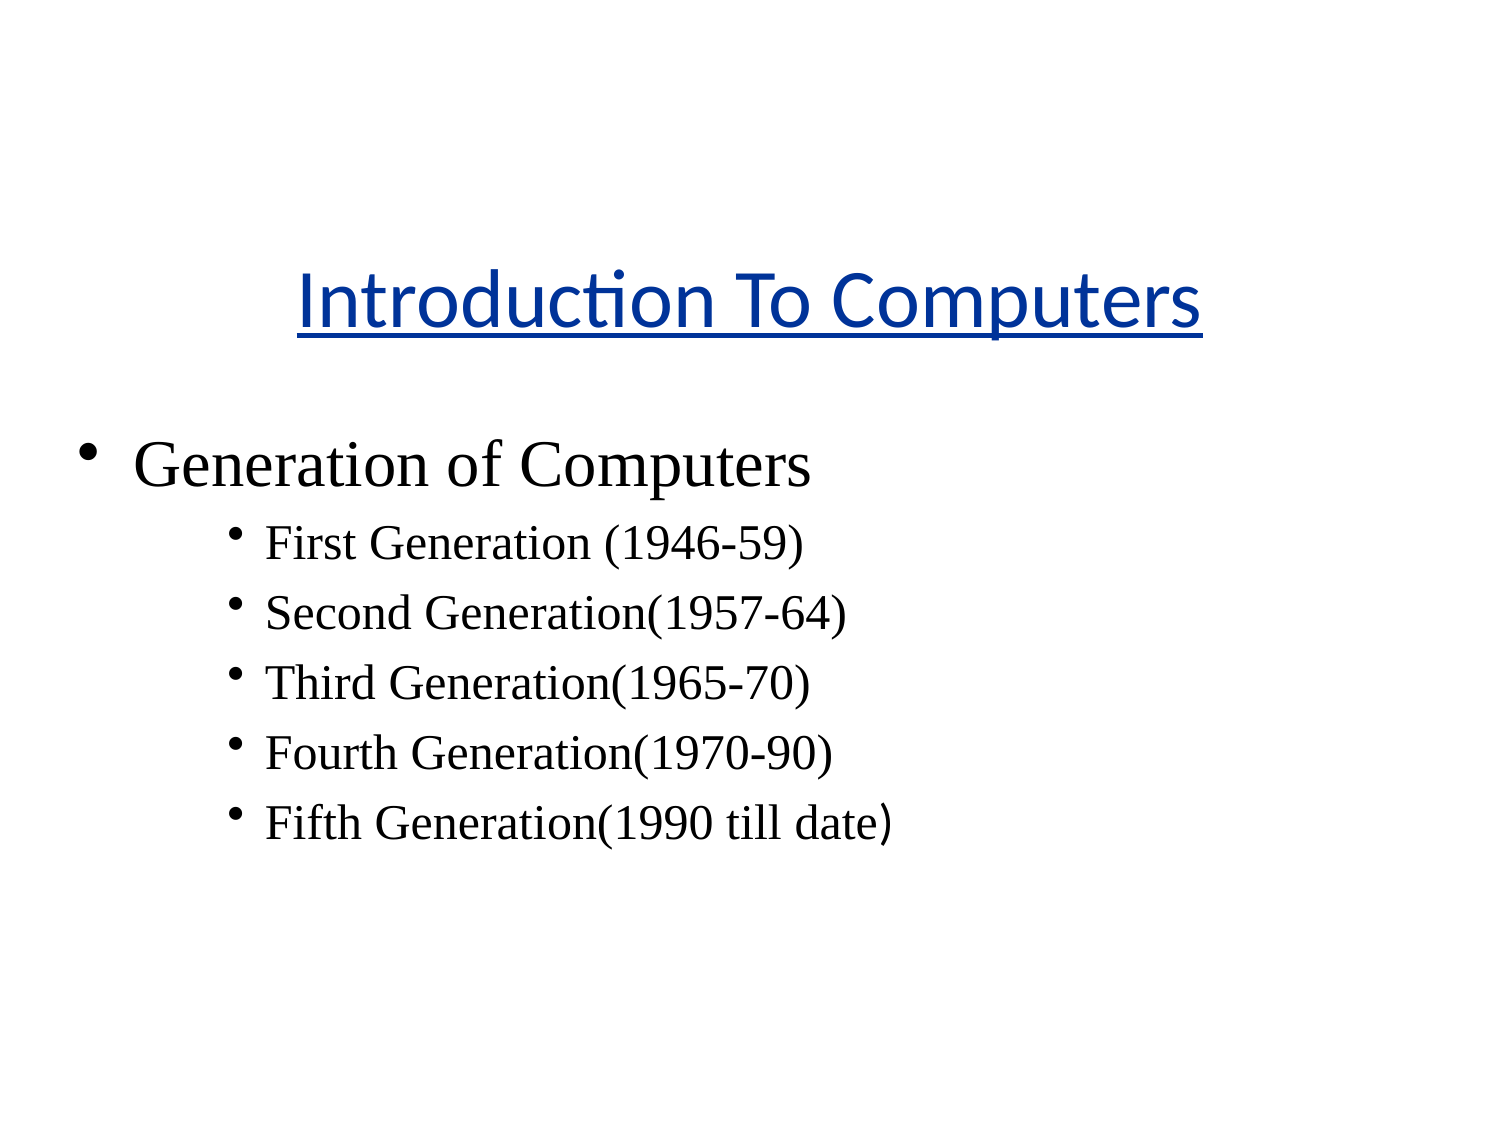

Introduction To Computers
Generation of Computers
First Generation (1946-59)
Second Generation(1957-64)
Third Generation(1965-70)
Fourth Generation(1970-90)
Fifth Generation(1990 till date)